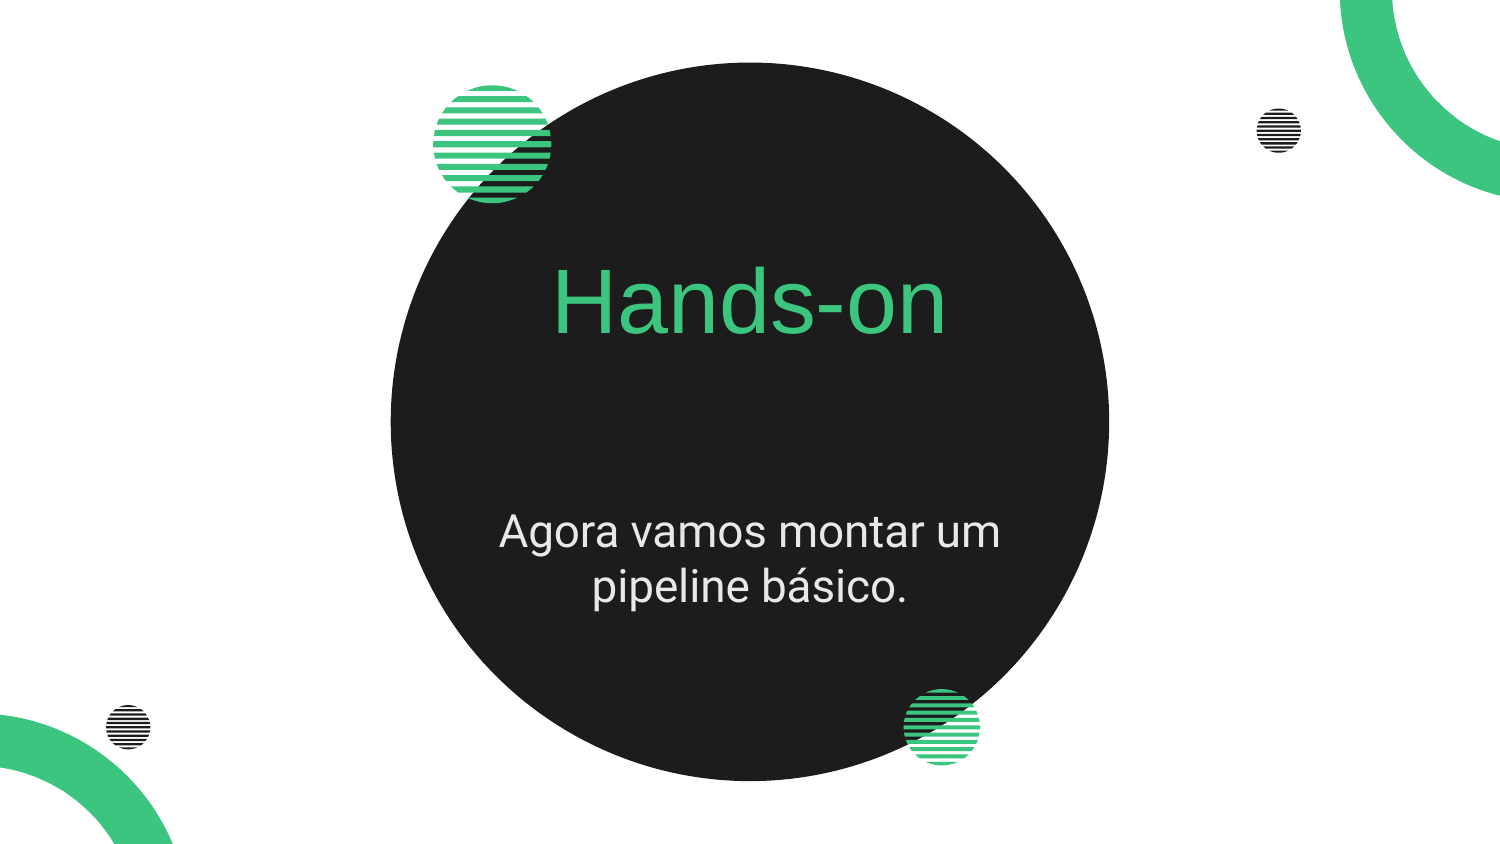

# Hands-on
Agora vamos montar um pipeline básico.